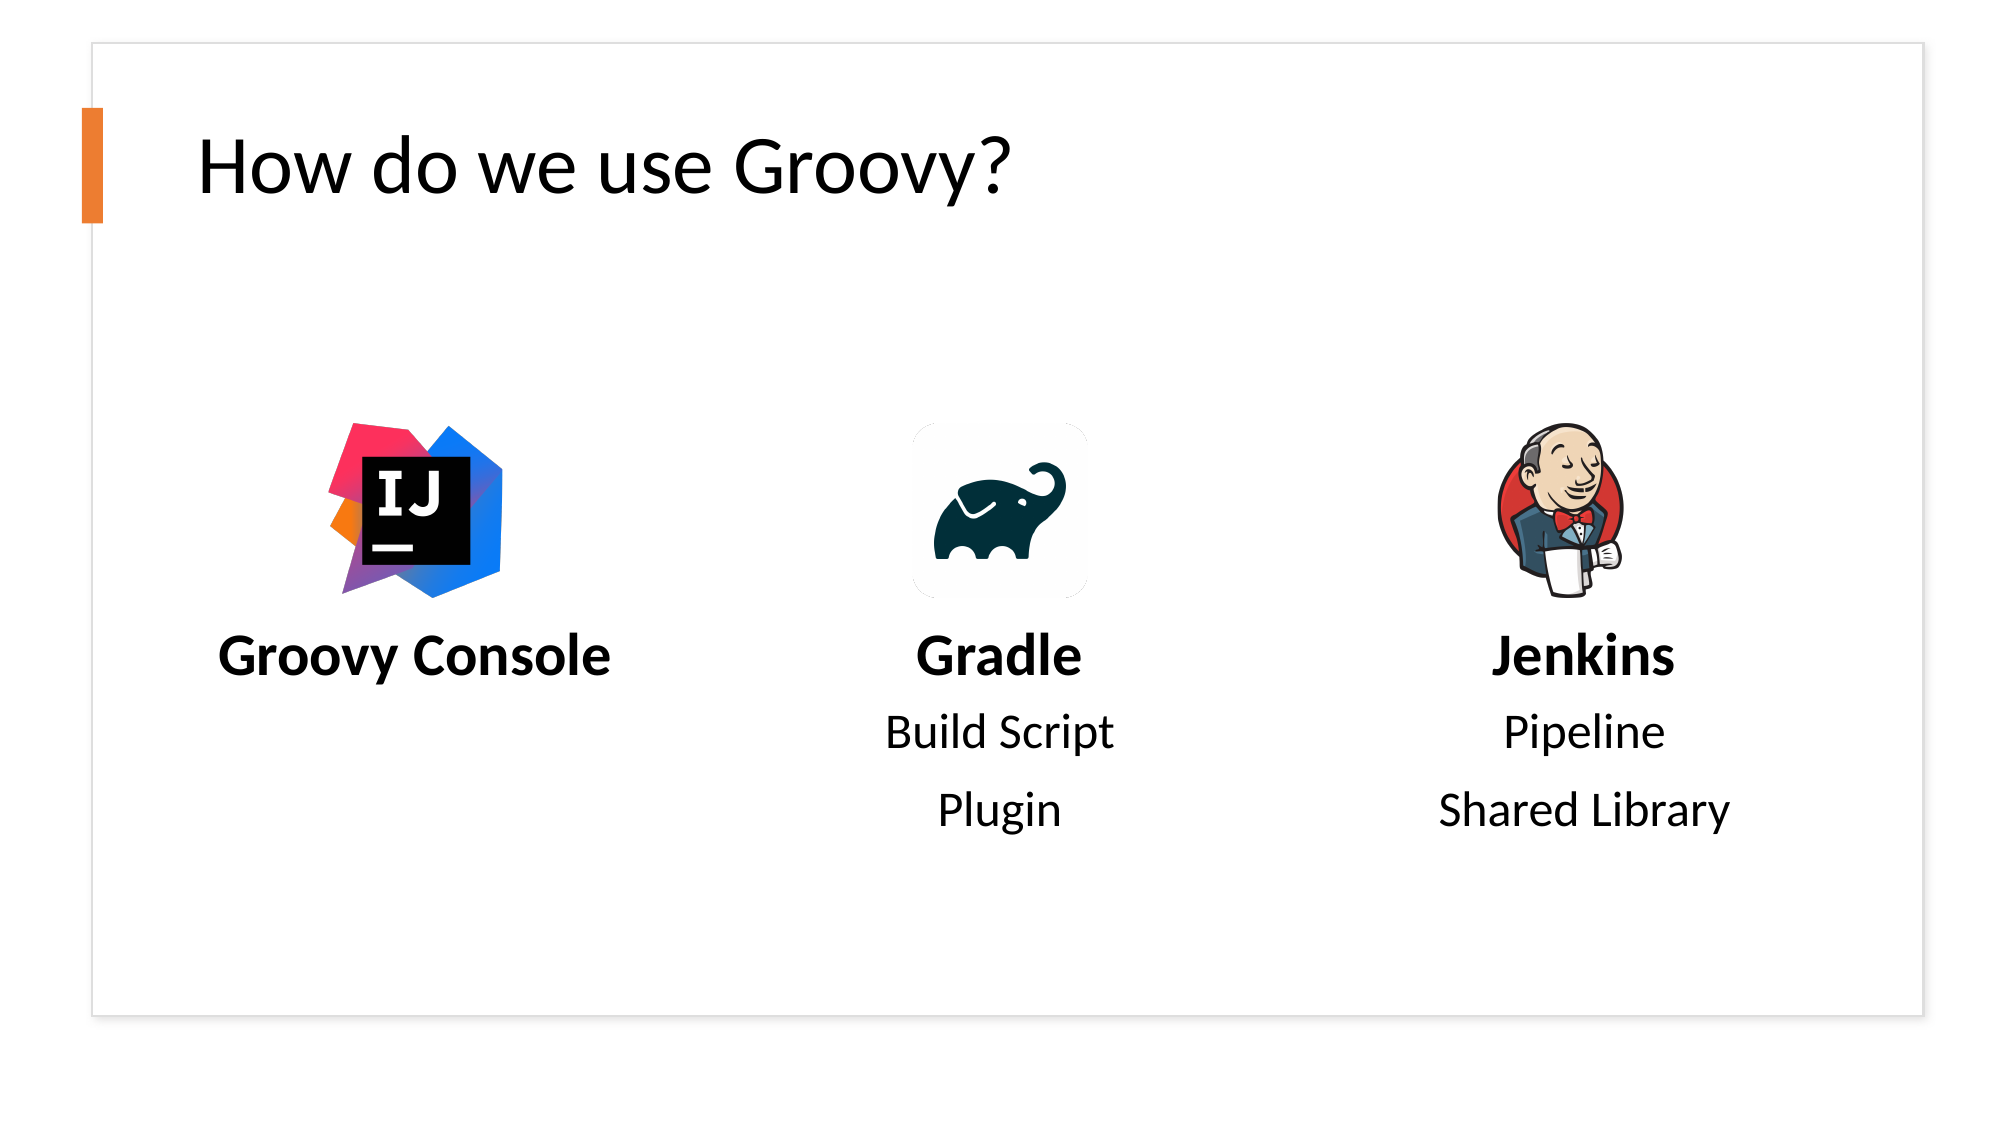

# How do we use Groovy?

Groovy Console
Gradle
Build Script
Plugin
Jenkins
Pipeline
Shared Library